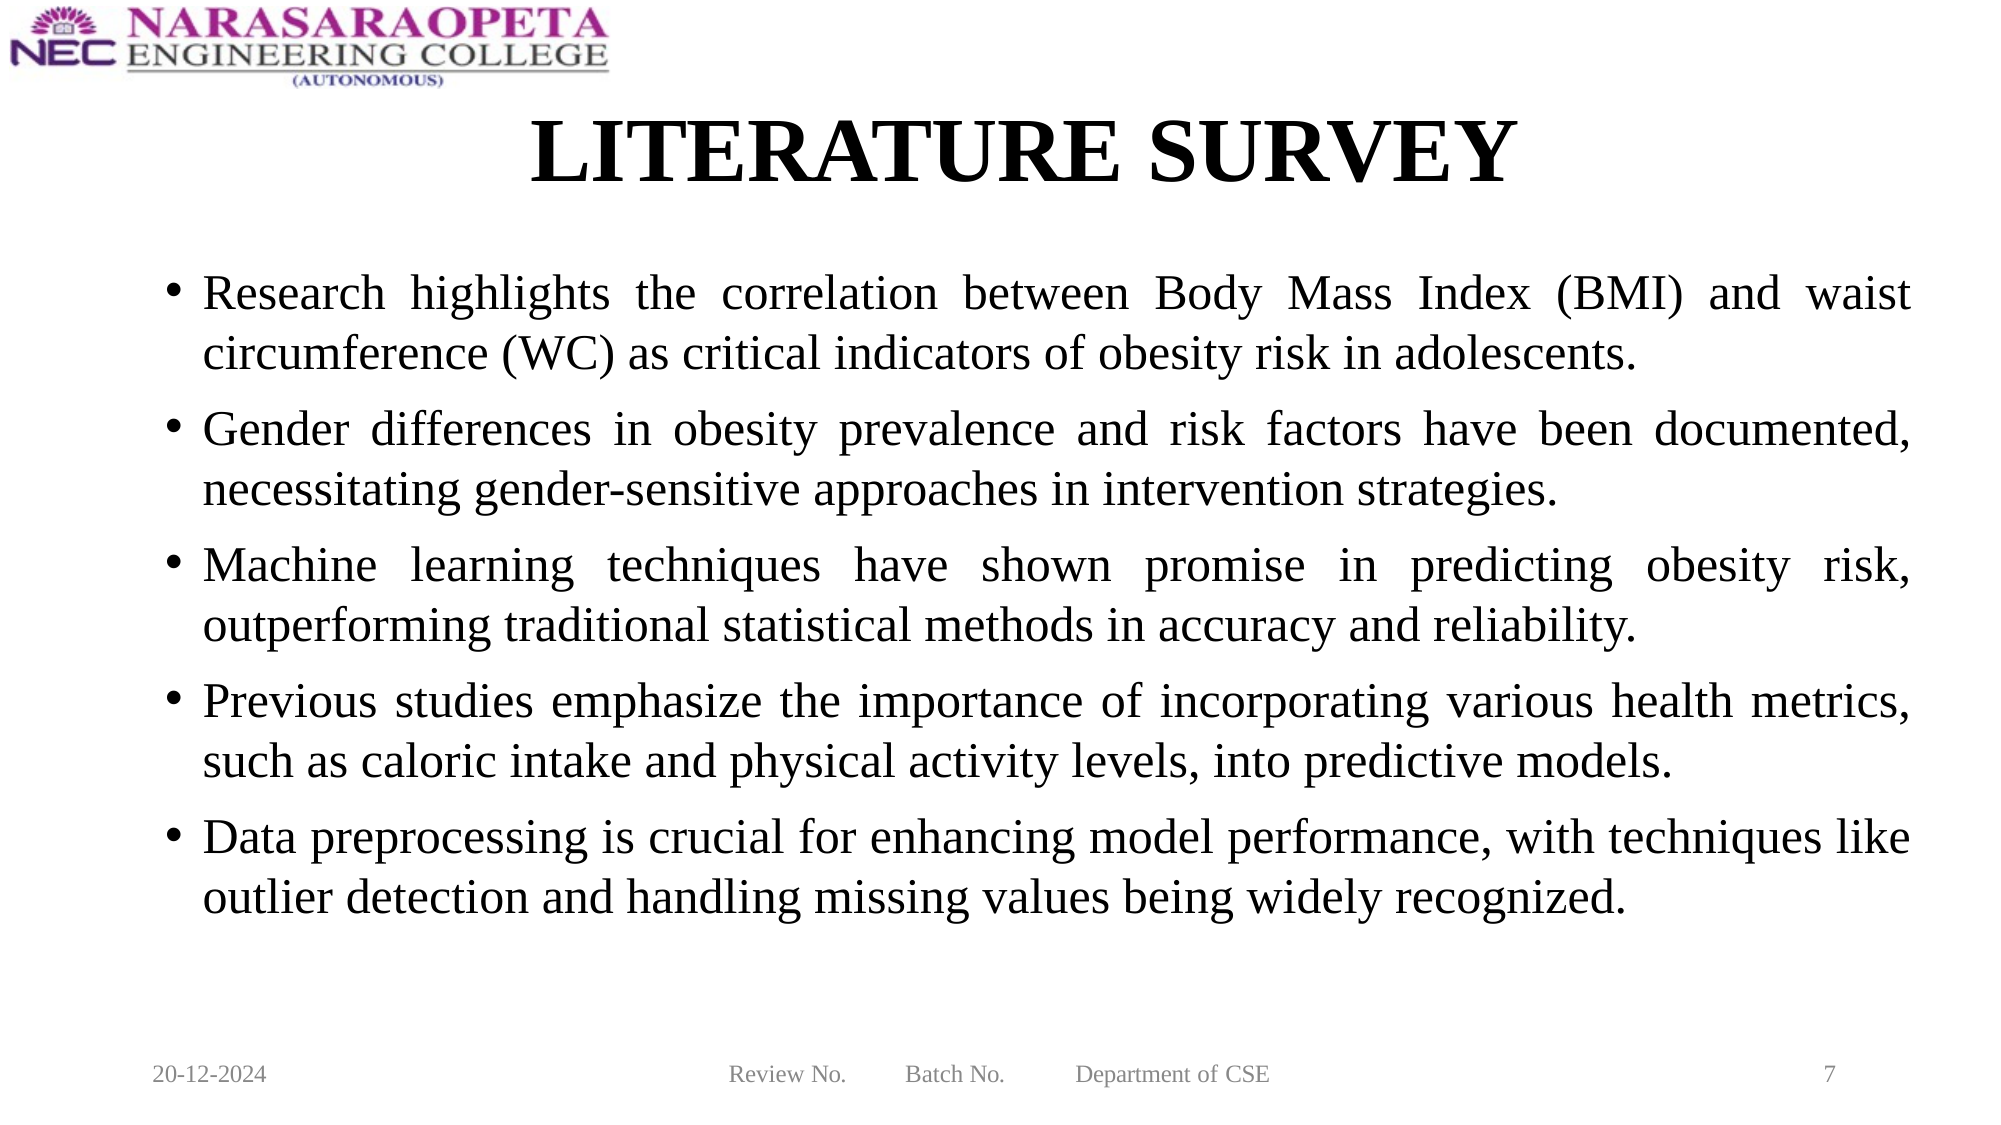

# LITERATURE SURVEY
Research highlights the correlation between Body Mass Index (BMI) and waist circumference (WC) as critical indicators of obesity risk in adolescents.
Gender differences in obesity prevalence and risk factors have been documented, necessitating gender-sensitive approaches in intervention strategies.
Machine learning techniques have shown promise in predicting obesity risk, outperforming traditional statistical methods in accuracy and reliability.
Previous studies emphasize the importance of incorporating various health metrics, such as caloric intake and physical activity levels, into predictive models.
Data preprocessing is crucial for enhancing model performance, with techniques like outlier detection and handling missing values being widely recognized.
20-12-2024
Review No.
Batch No.
Department of CSE
7